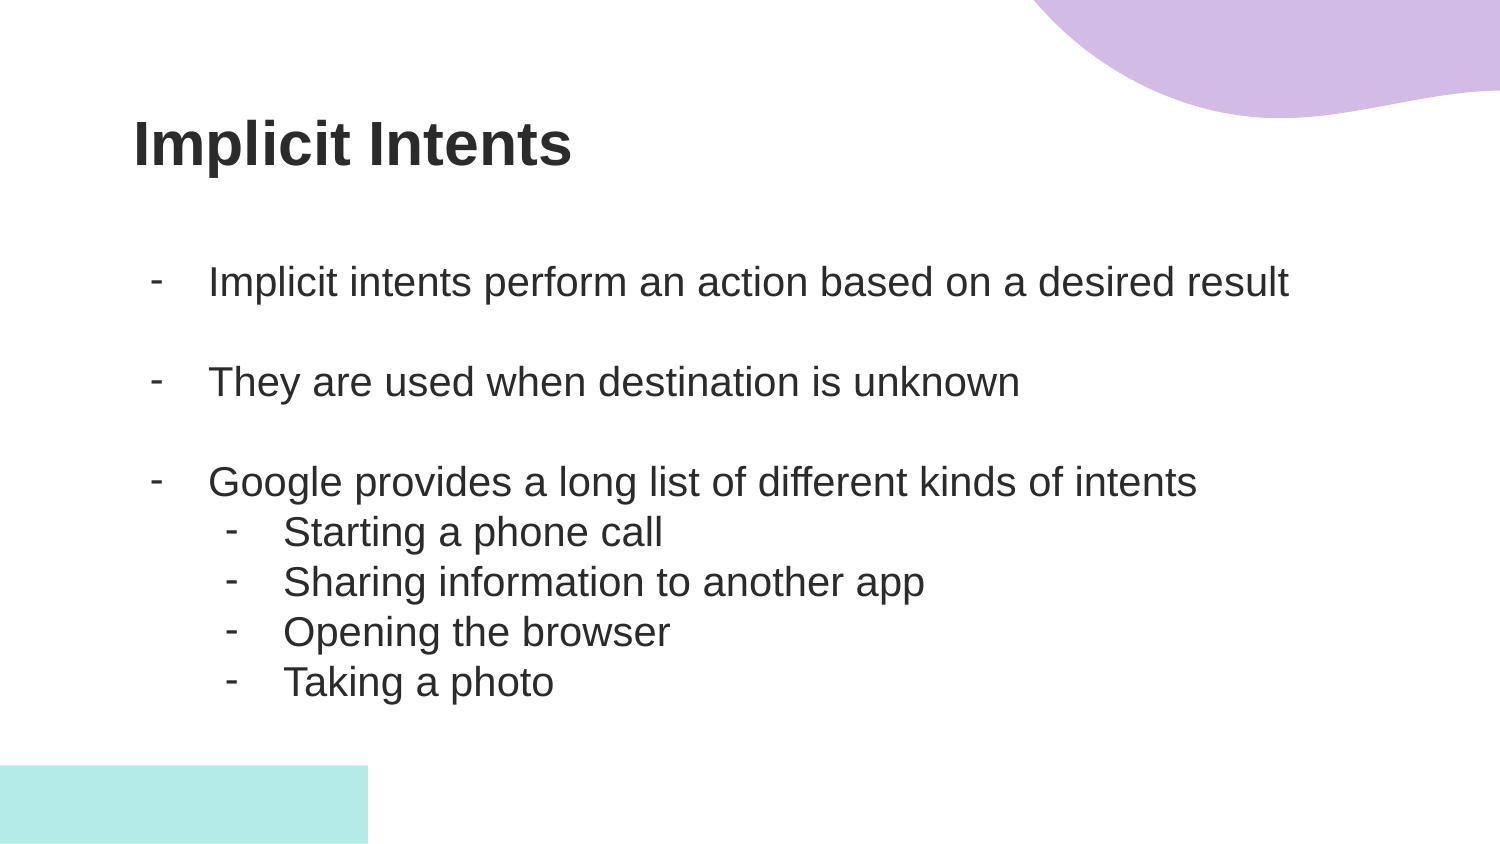

# Implicit Intents
Implicit intents perform an action based on a desired result

They are used when destination is unknown

Google provides a long list of different kinds of intents
Starting a phone call
Sharing information to another app
Opening the browser
Taking a photo